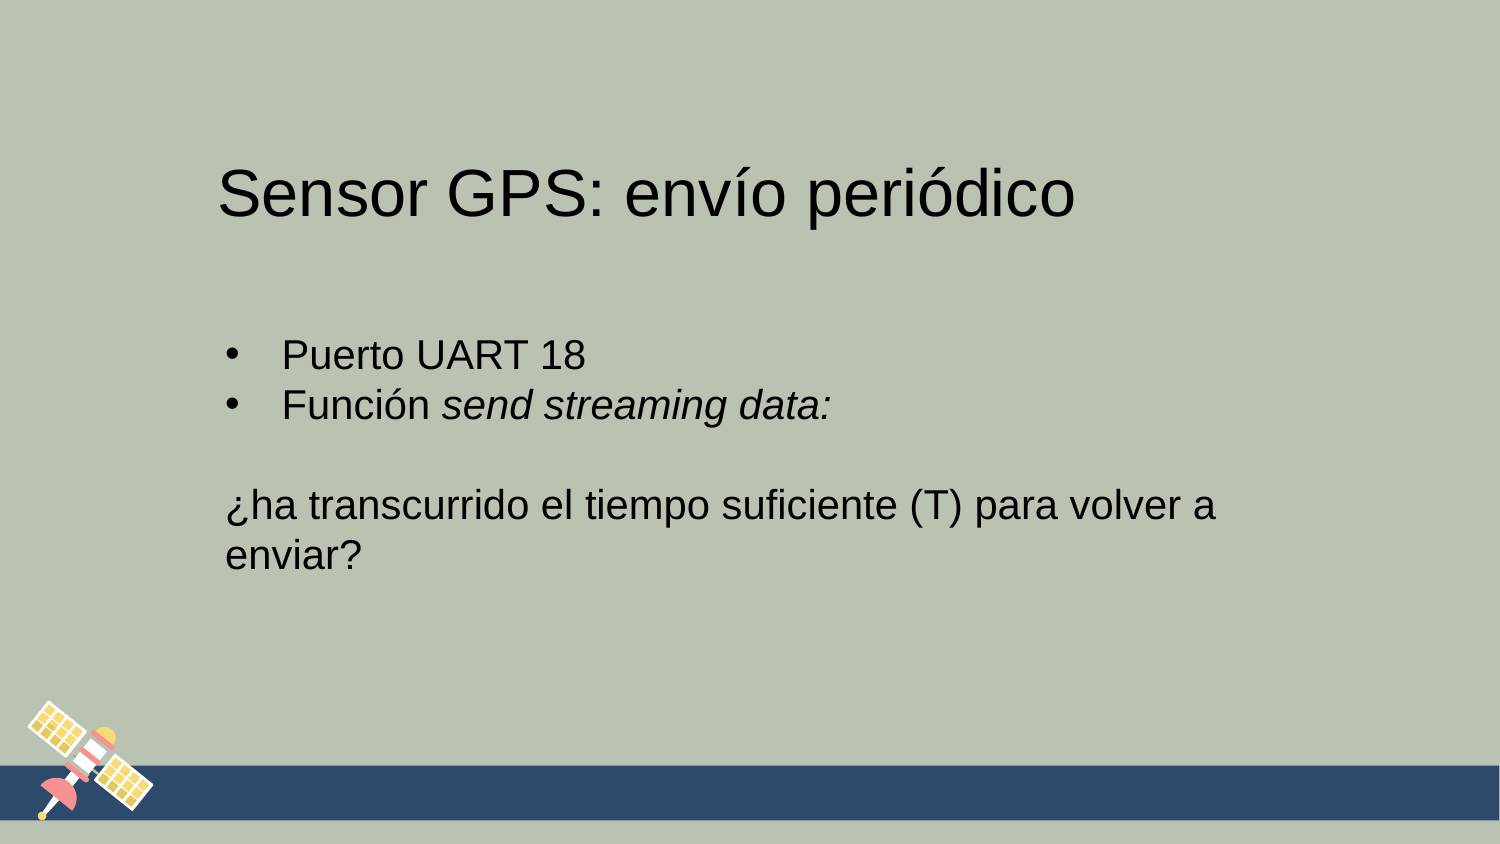

Sensor GPS: envío periódico
Puerto UART 18
Función send streaming data:

¿ha transcurrido el tiempo suficiente (T) para volver a enviar?